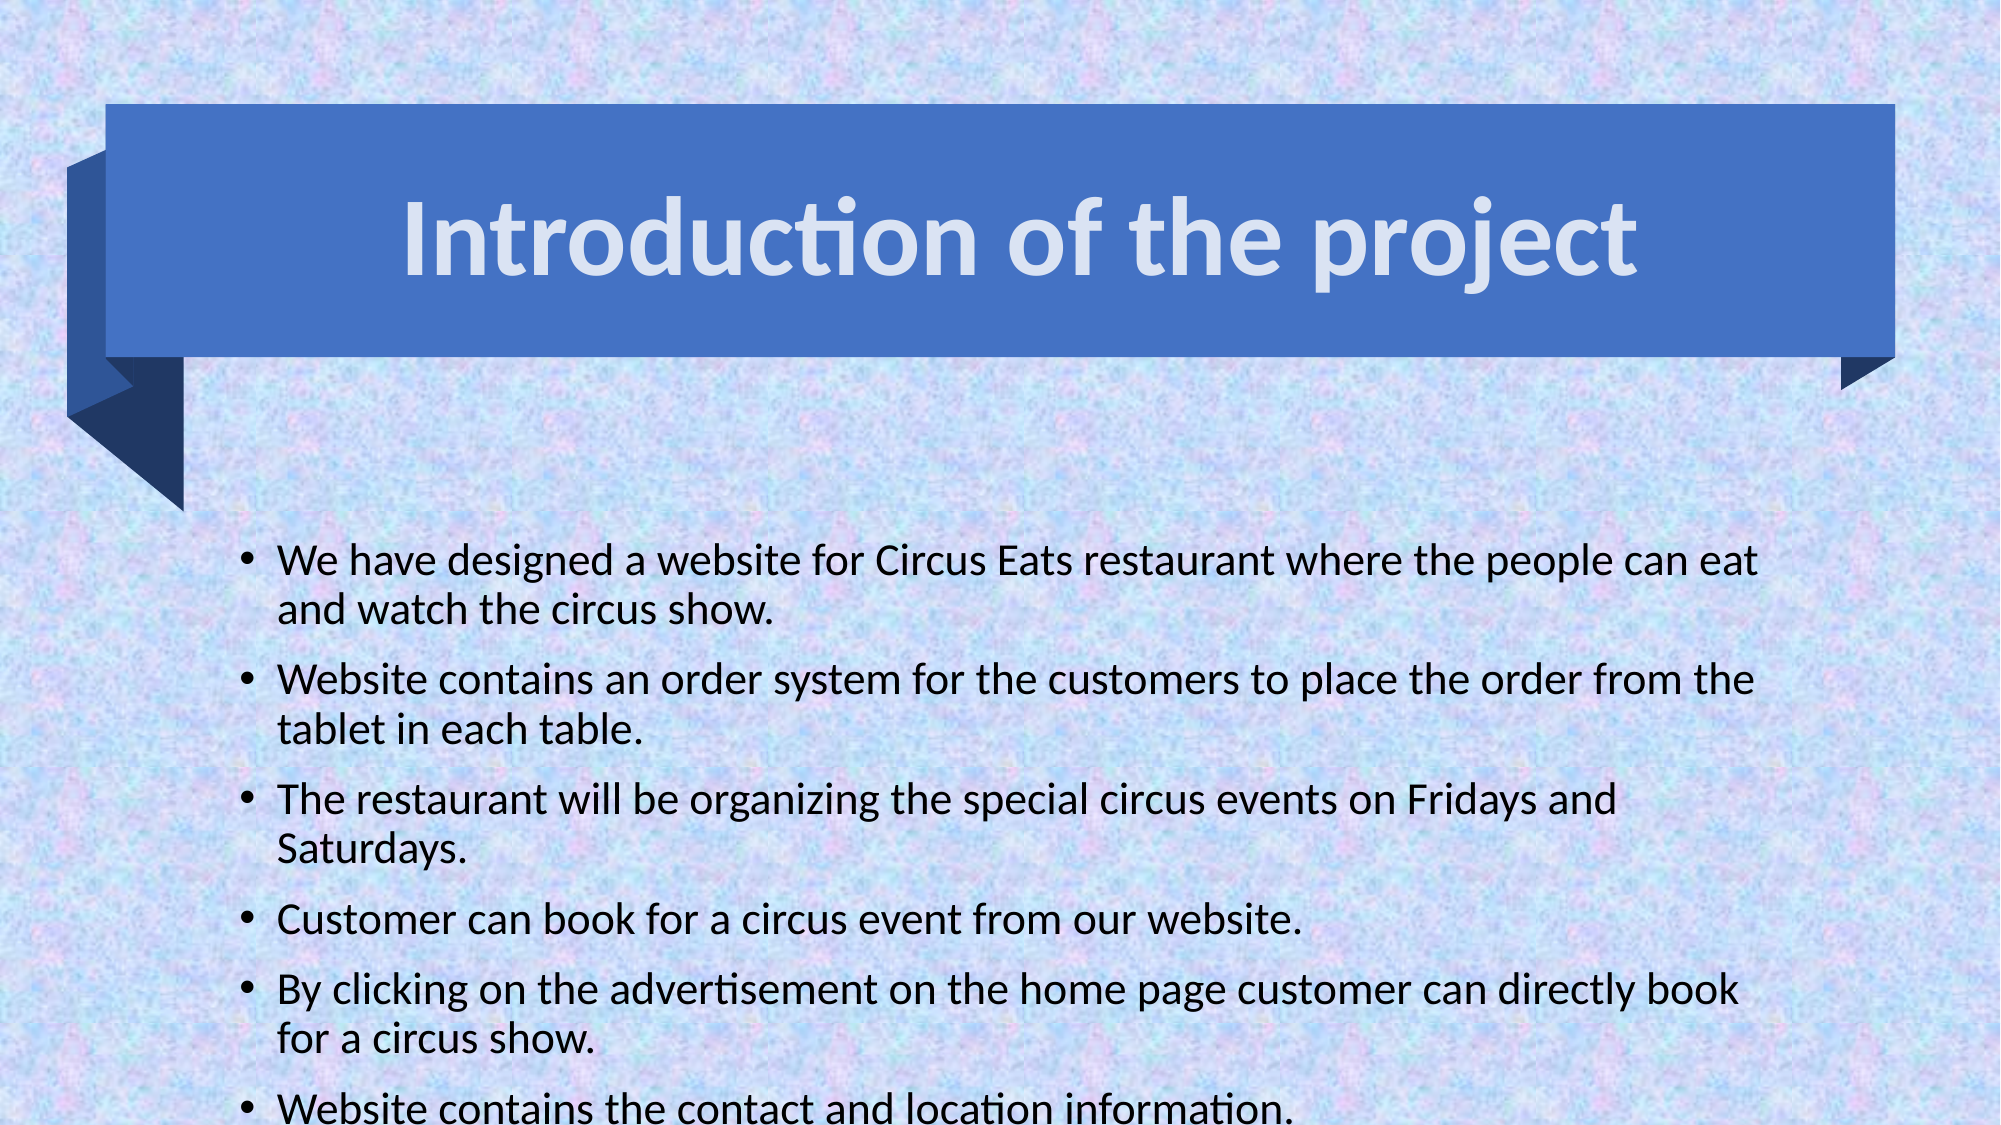

Introduction of the project

We have designed a website for Circus Eats restaurant where the people can eat and watch the circus show.
Website contains an order system for the customers to place the order from the tablet in each table.
The restaurant will be organizing the special circus events on Fridays and Saturdays.
Customer can book for a circus event from our website.
By clicking on the advertisement on the home page customer can directly book for a circus show.
Website contains the contact and location information.